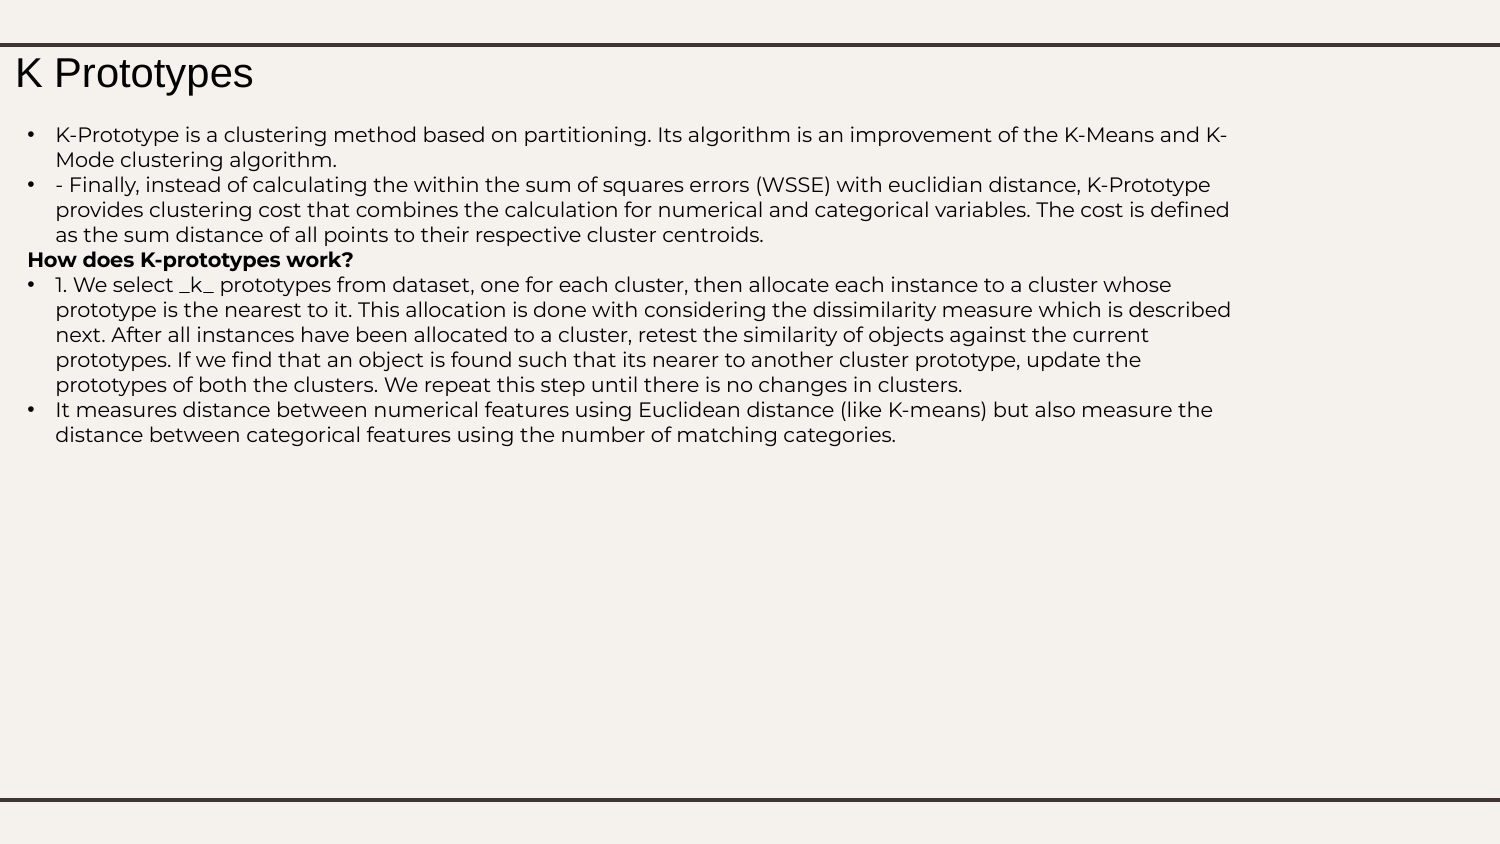

# K Prototypes
K-Prototype is a clustering method based on partitioning. Its algorithm is an improvement of the K-Means and K-Mode clustering algorithm.
- Finally, instead of calculating the within the sum of squares errors (WSSE) with euclidian distance, K-Prototype provides clustering cost that combines the calculation for numerical and categorical variables. The cost is defined as the sum distance of all points to their respective cluster centroids.
How does K-prototypes work?
1. We select _k_ prototypes from dataset, one for each cluster, then allocate each instance to a cluster whose prototype is the nearest to it. This allocation is done with considering the dissimilarity measure which is described next. After all instances have been allocated to a cluster, retest the similarity of objects against the current prototypes. If we find that an object is found such that its nearer to another cluster prototype, update the prototypes of both the clusters. We repeat this step until there is no changes in clusters.
It measures distance between numerical features using Euclidean distance (like K-means) but also measure the distance between categorical features using the number of matching categories.